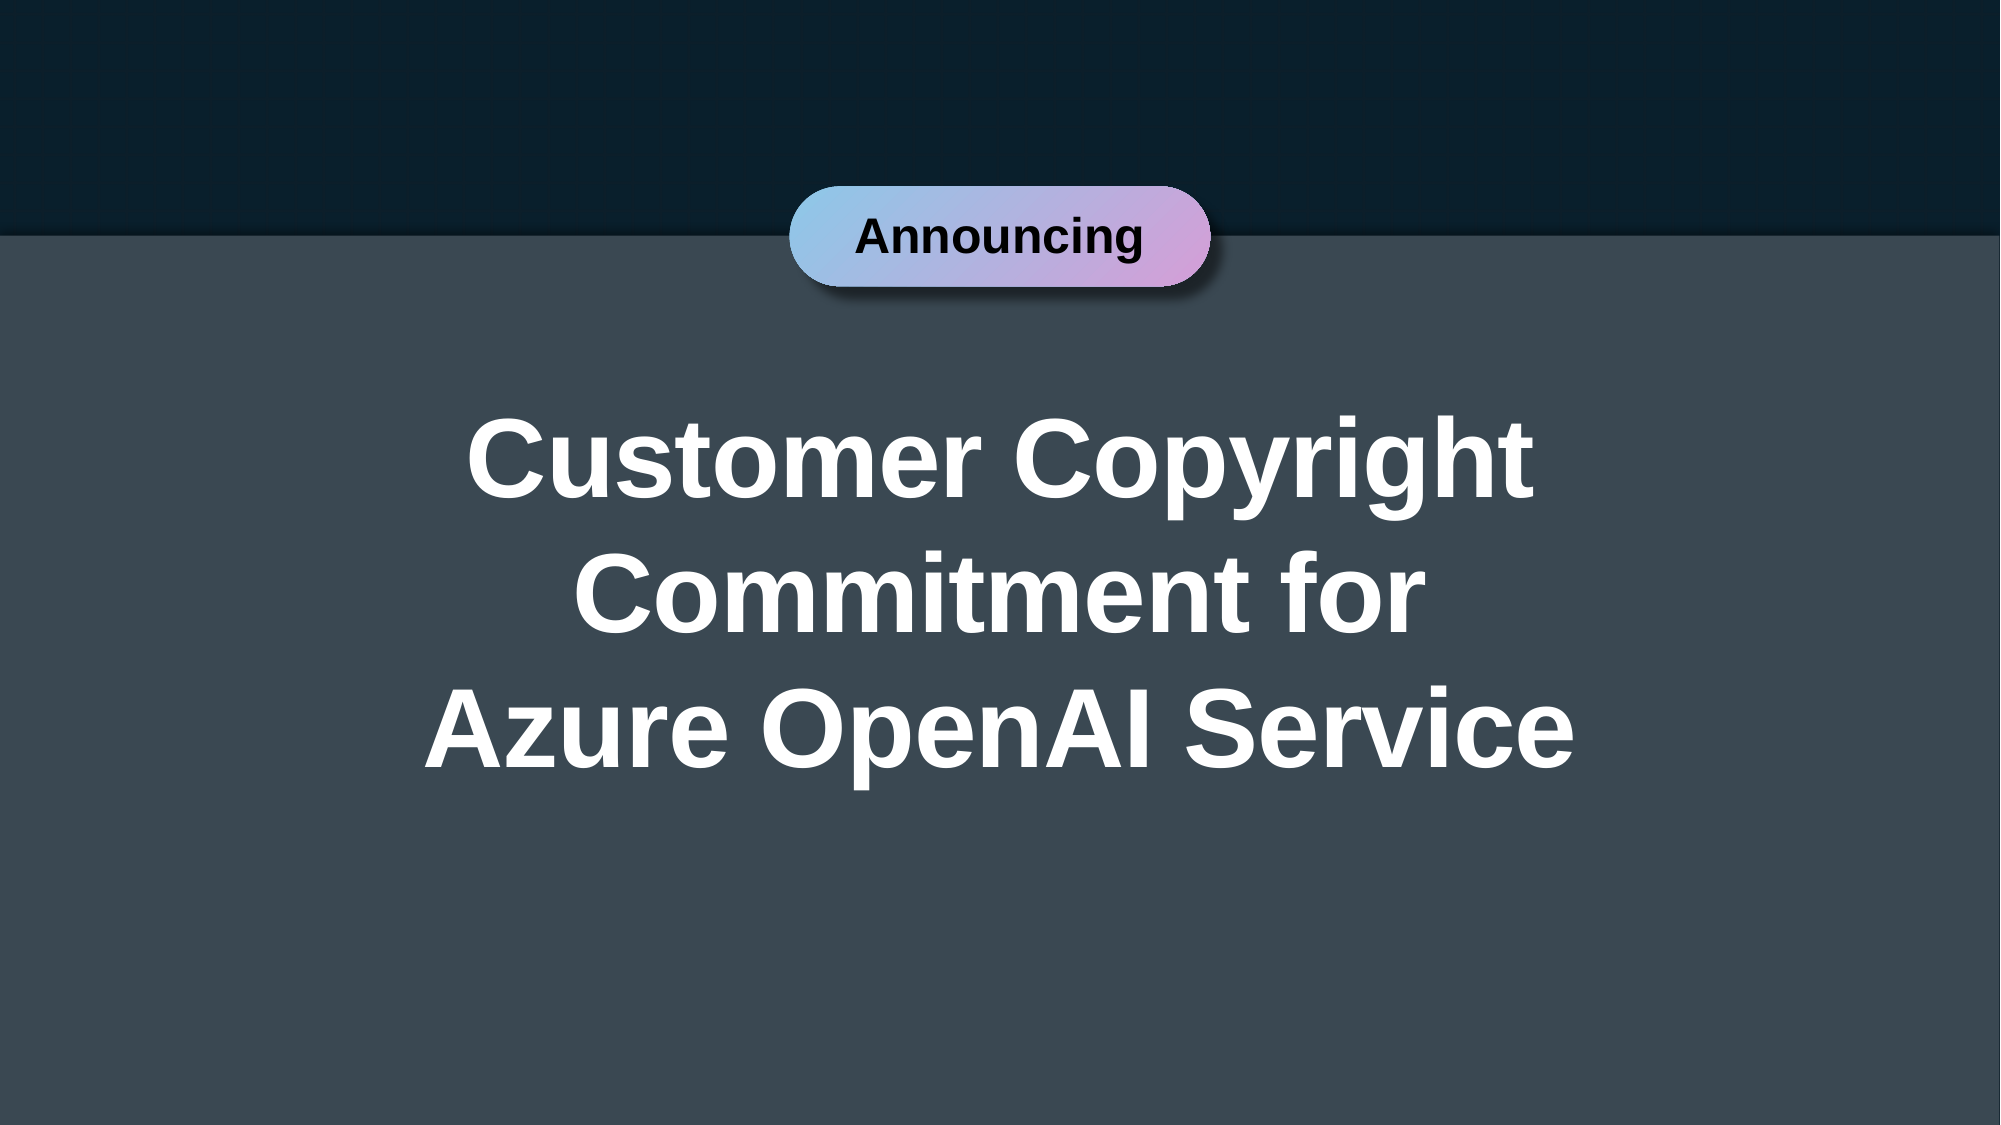

Announcing

Customer Copyright Commitment for
Azure OpenAI Service